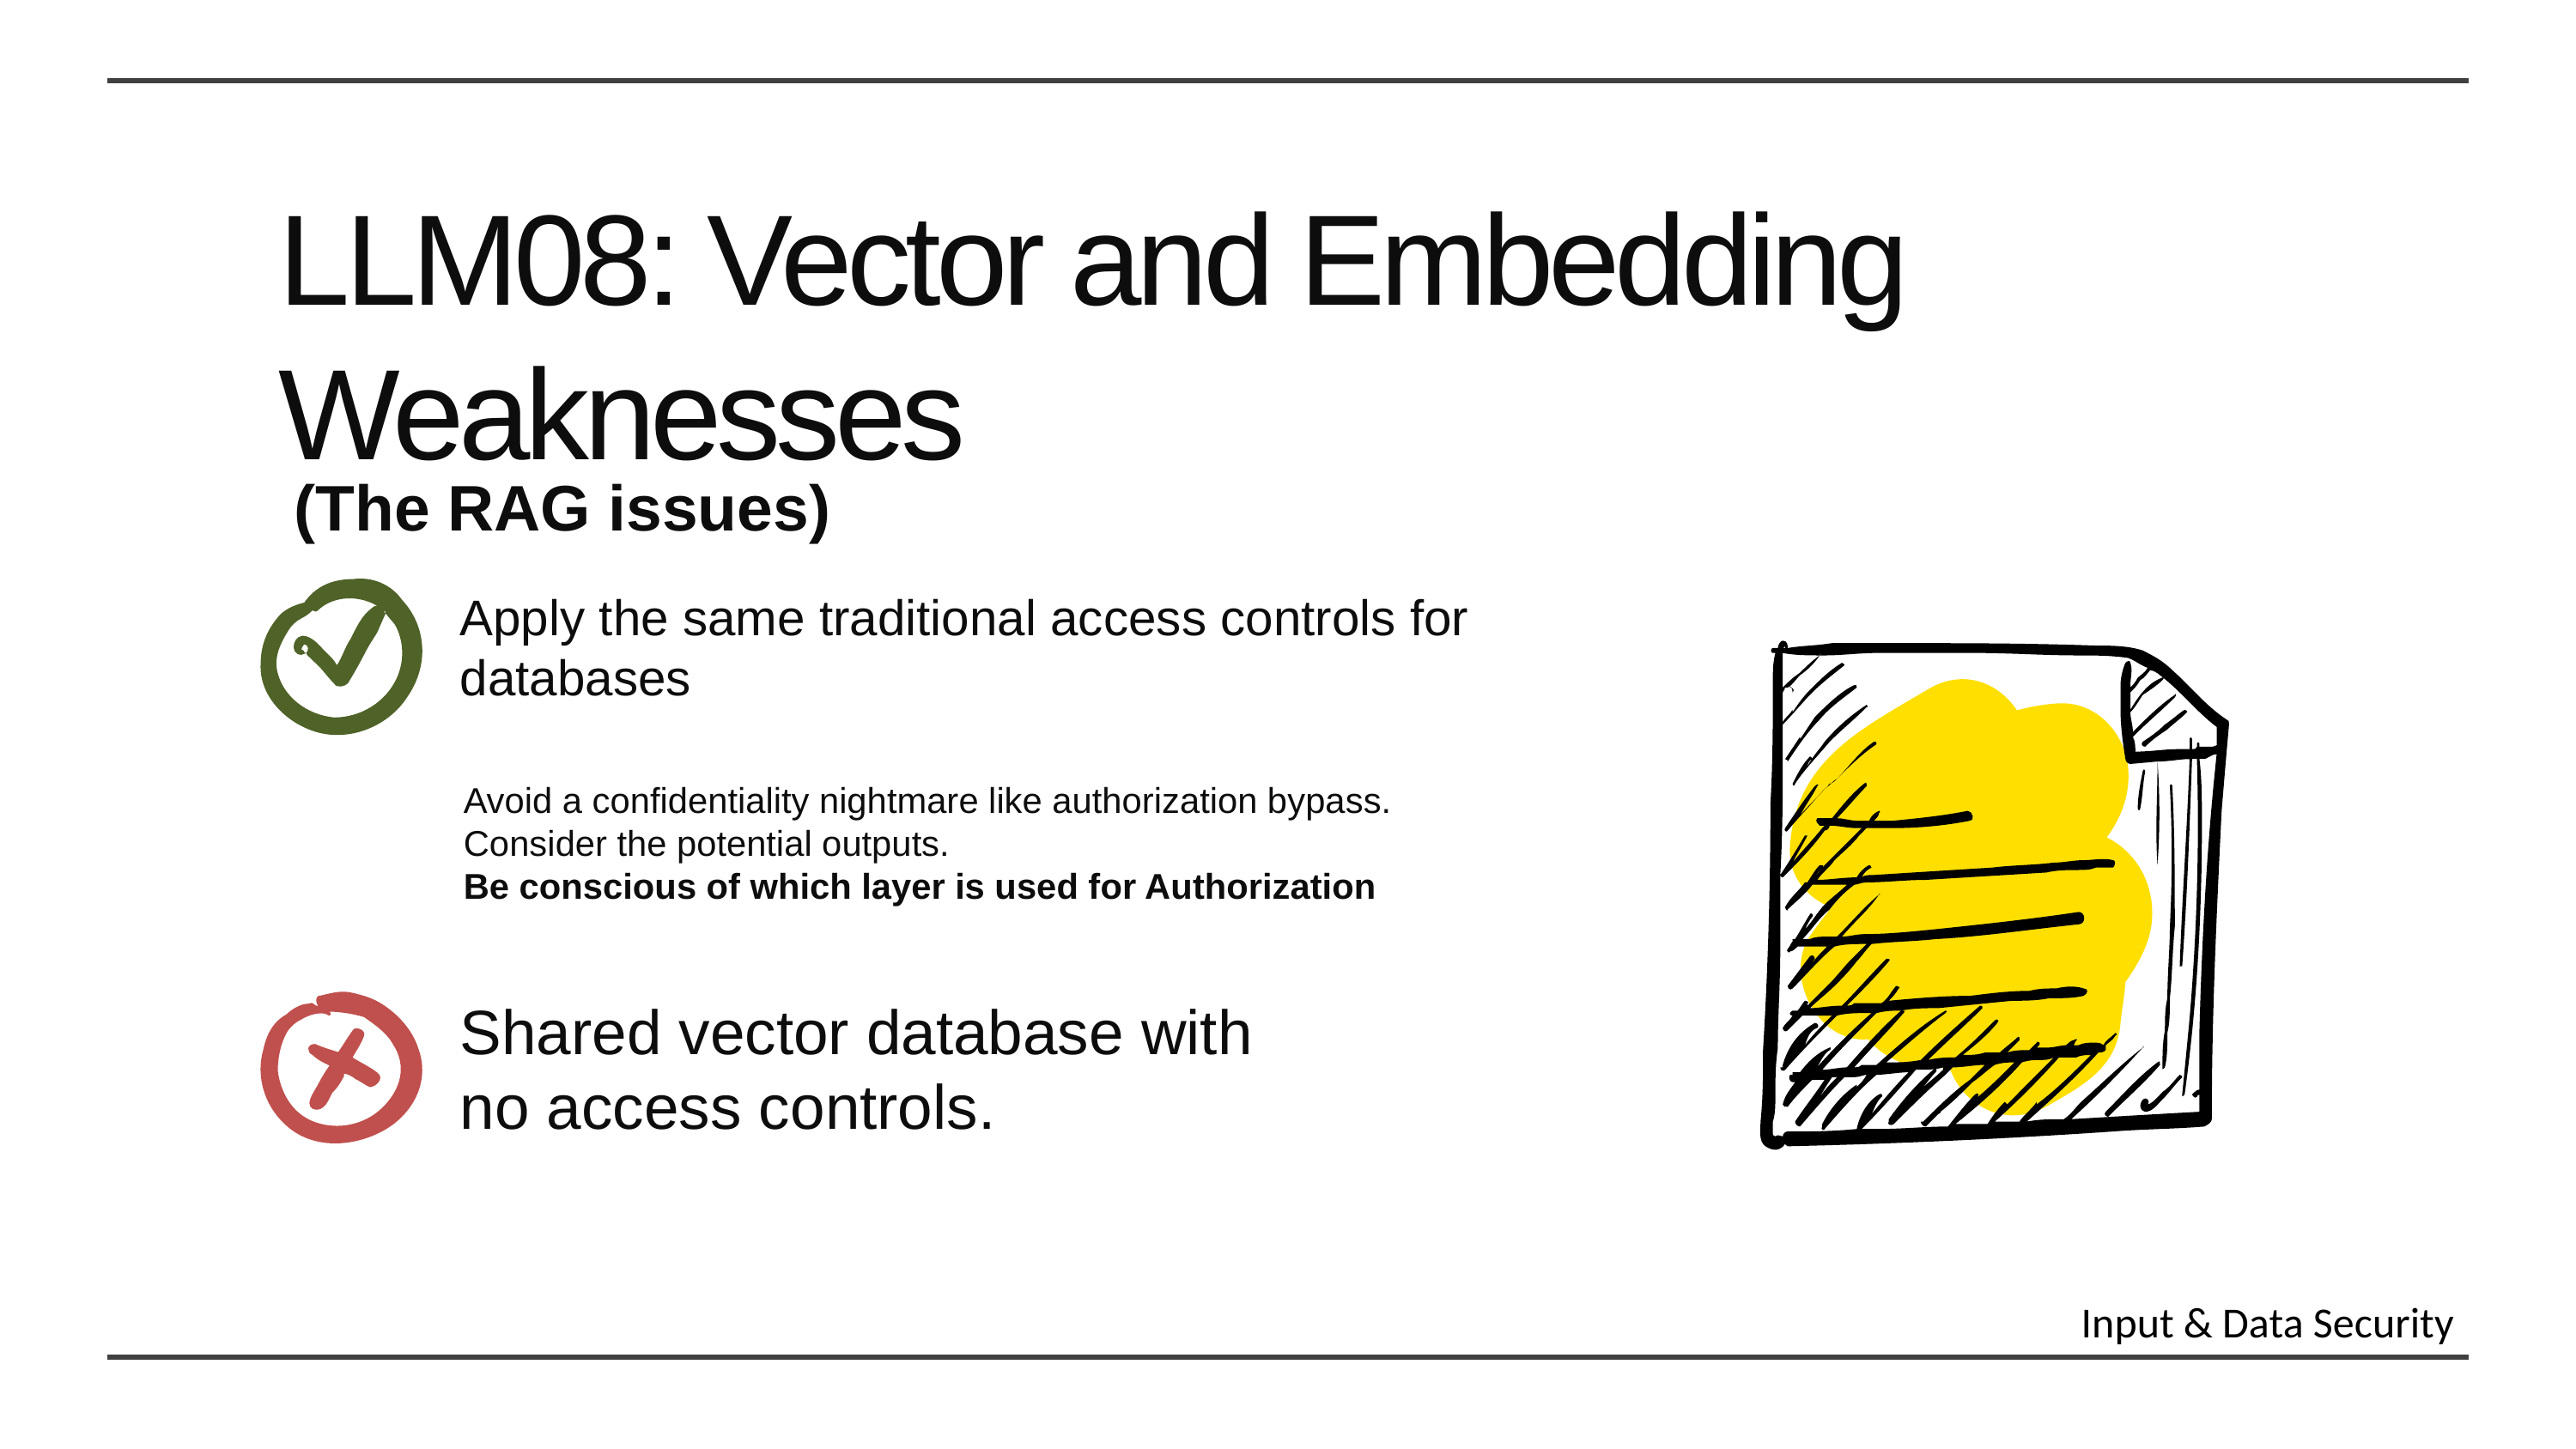

LLM08: Vector and Embedding Weaknesses
(The RAG issues)

Apply the same traditional access controls for databases
Avoid a confidentiality nightmare like authorization bypass.
Consider the potential outputs.
Be conscious of which layer is used for Authorization

Shared vector database with no access controls.

Input & Data Security